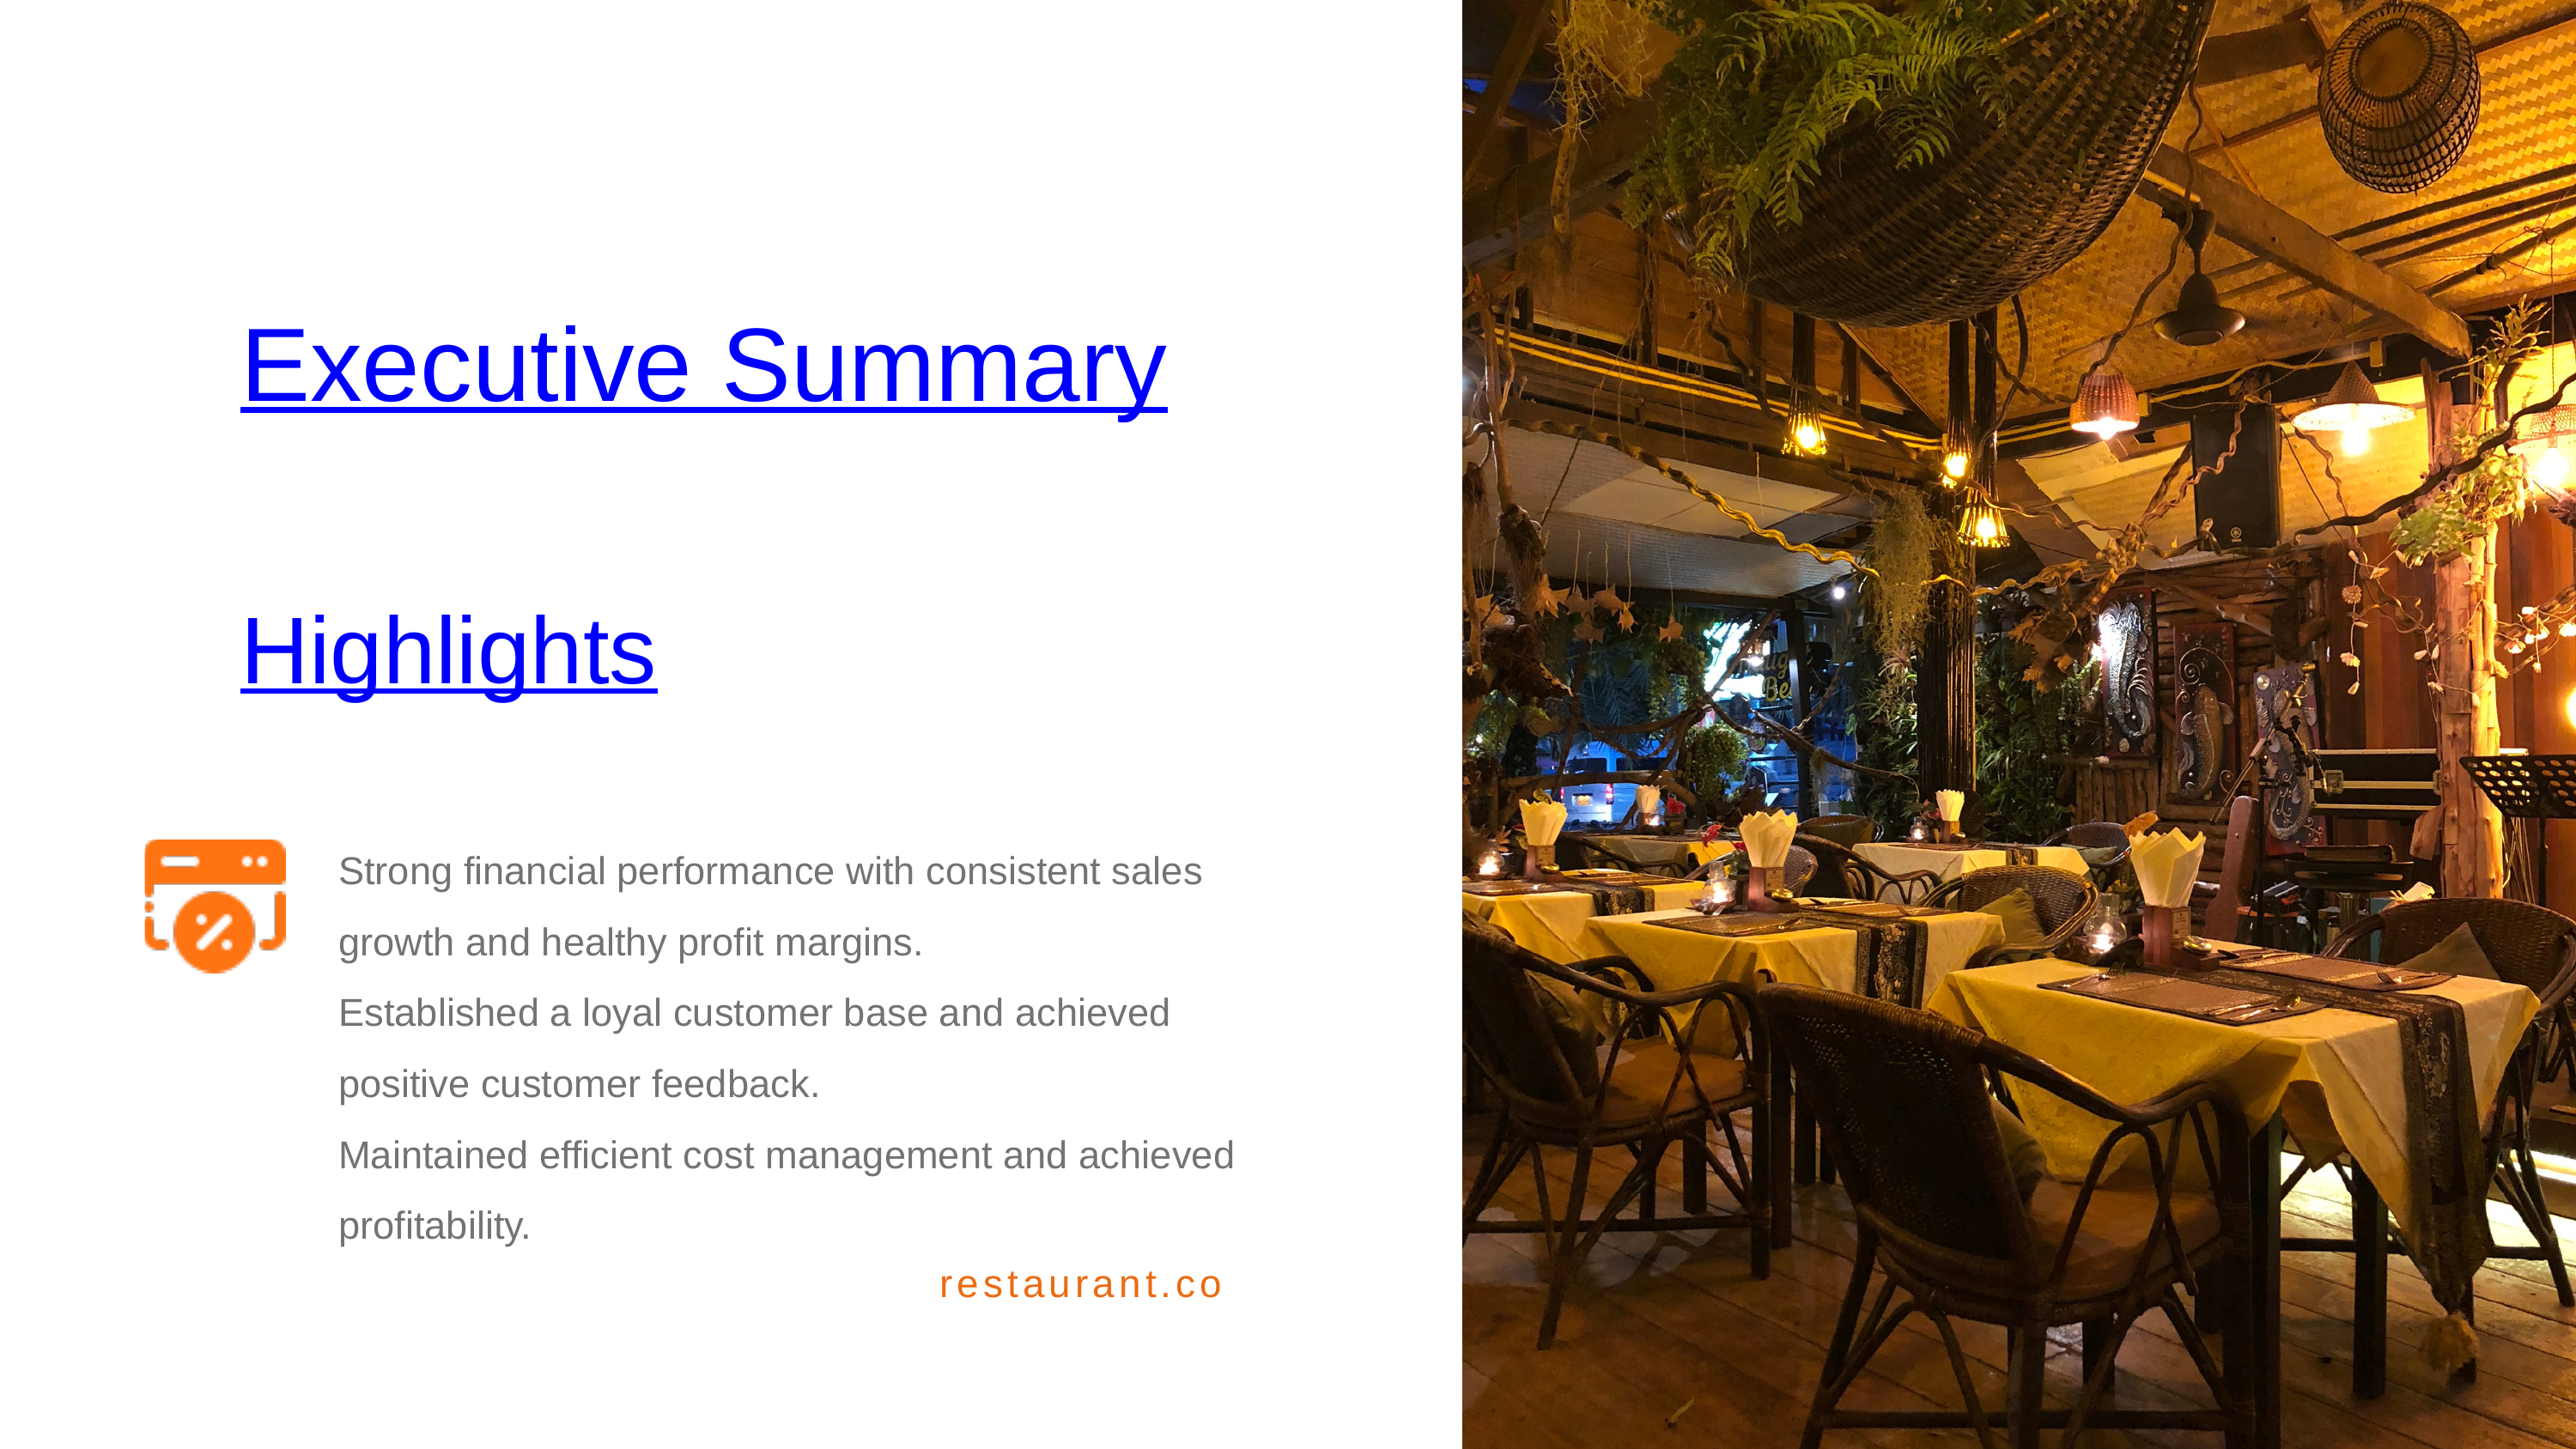

Executive Summary
Highlights

Strong financial performance with consistent sales growth and healthy profit margins.
Established a loyal customer base and achieved positive customer feedback.
Maintained efficient cost management and achieved profitability.

restaurant.co